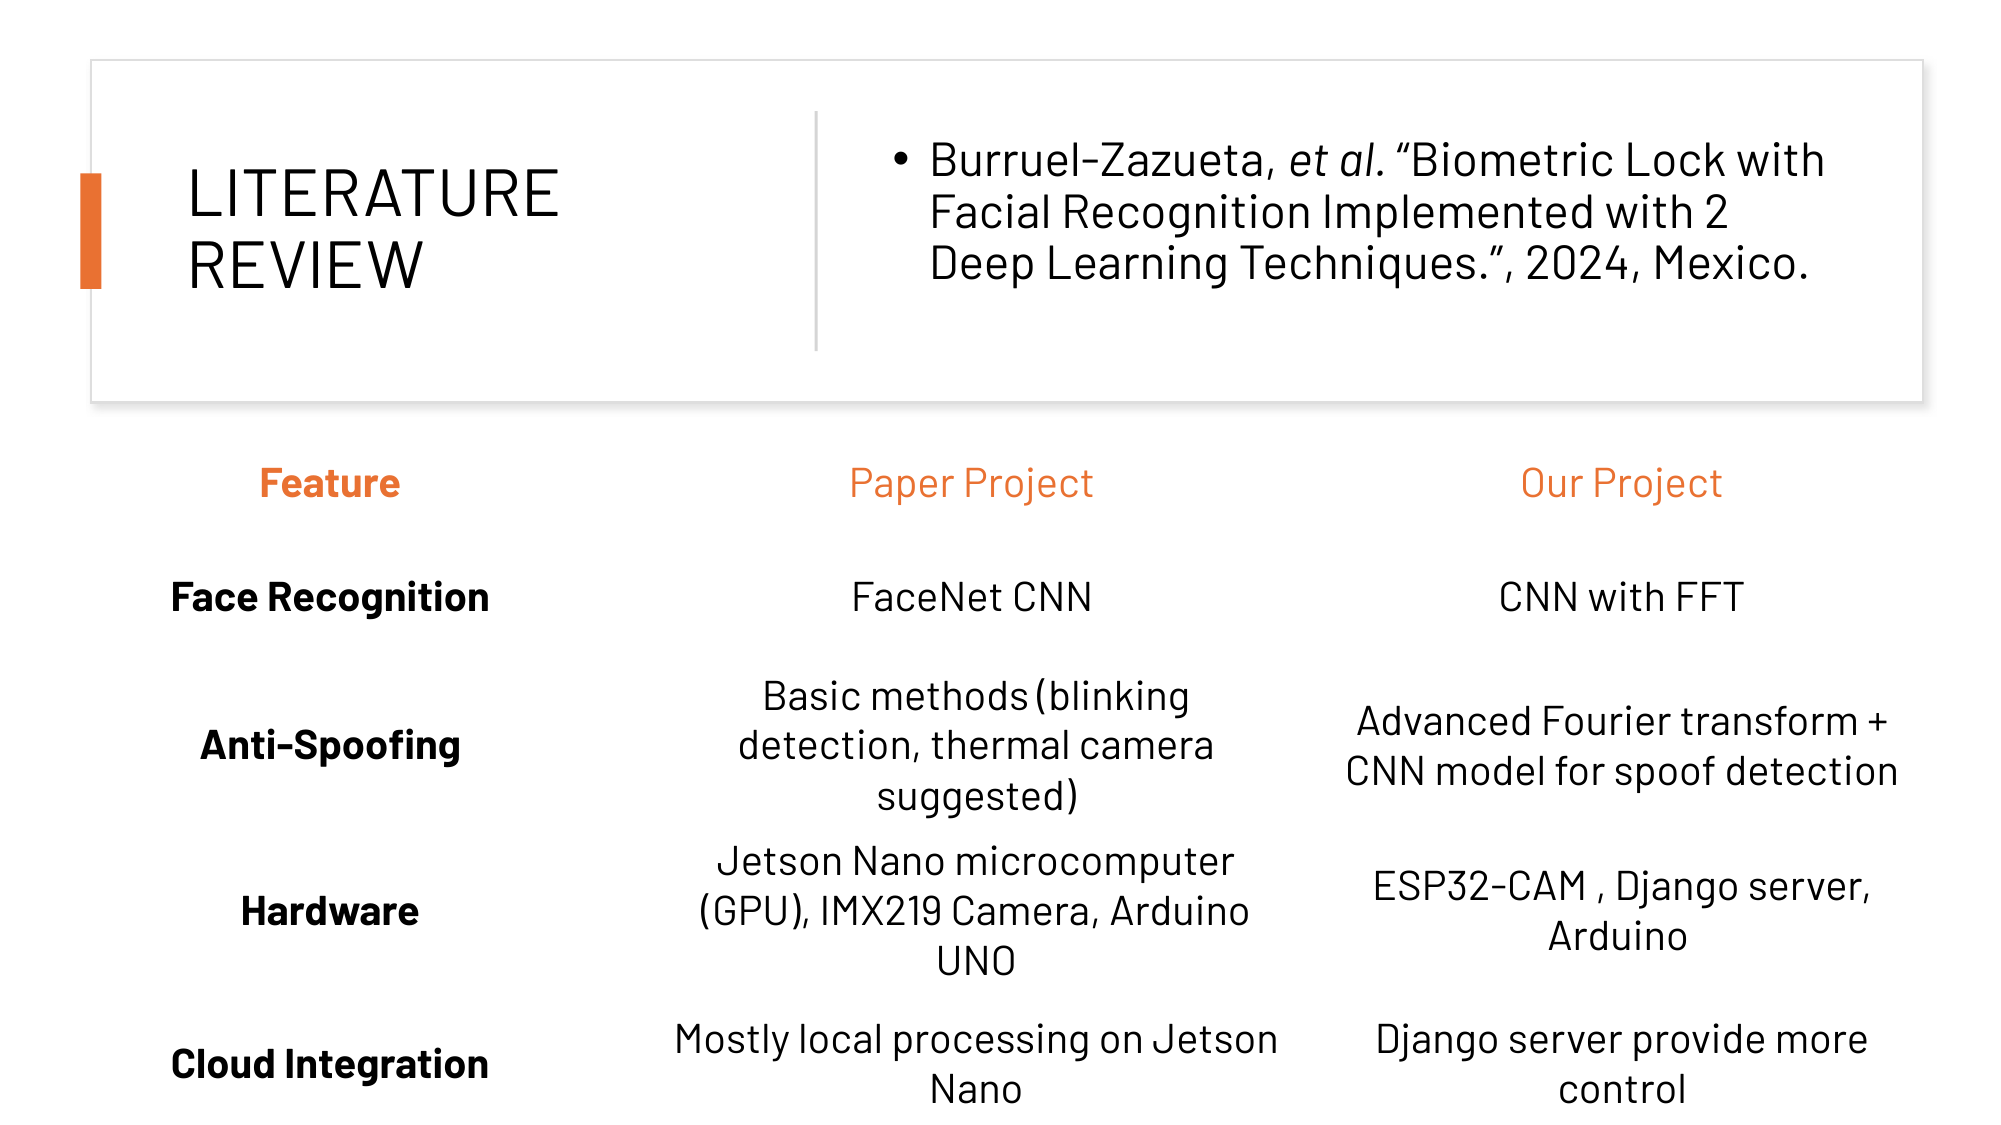

# LITERATURE REVIEW
Burruel-Zazueta, et al. “Biometric Lock with Facial Recognition Implemented with 2 Deep Learning Techniques.”, 2024, Mexico.

|  |  |  |
| --- | --- | --- |
|  |  |  |
|  |  |  |
|  |  |  |
|  |  |  |
|  |  |  |
| Feature | Paper Project | Our Project |
| --- | --- | --- |
| Face Recognition | FaceNet CNN | CNN with FFT |
| Anti-Spoofing | Basic methods (blinking detection, thermal camera suggested) | Advanced Fourier transform + CNN model for spoof detection |
| Hardware | Jetson Nano microcomputer (GPU), IMX219 Camera, Arduino UNO | ESP32-CAM , Django server, Arduino |
| Cloud Integration | Mostly local processing on Jetson Nano | Django server provide more control |